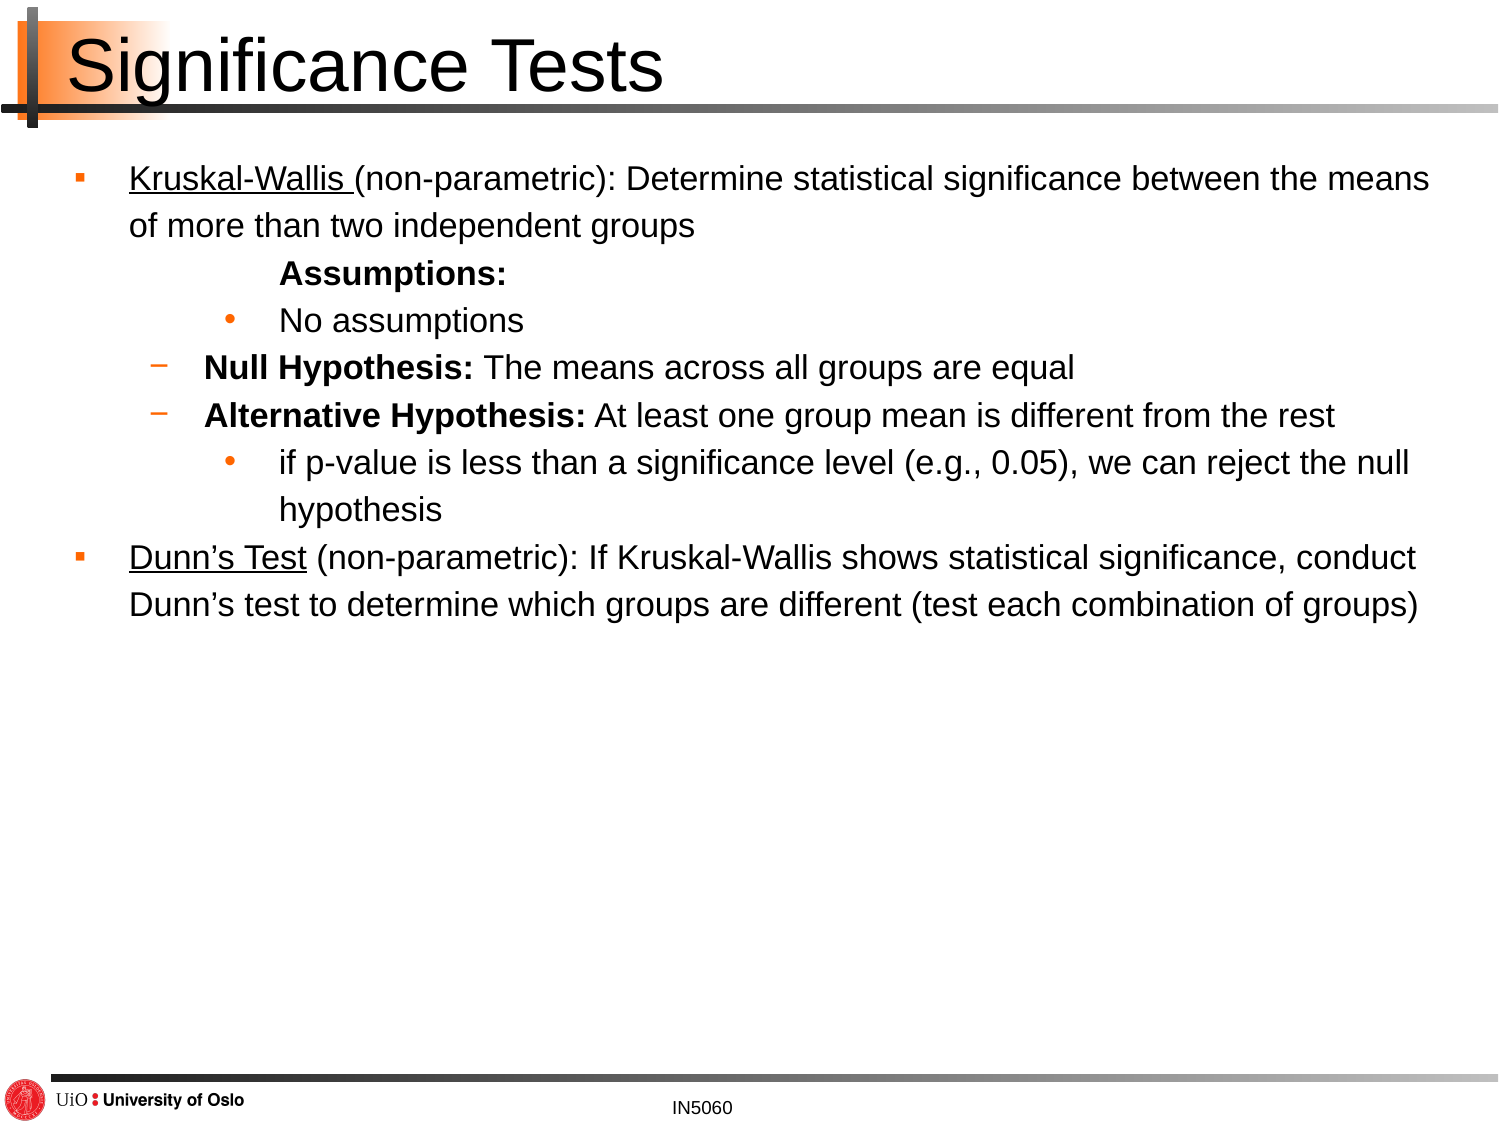

# Significance Tests
Kruskal-Wallis (non-parametric): Determine statistical significance between the means of more than two independent groups
	Assumptions:
No assumptions
Null Hypothesis: The means across all groups are equal
Alternative Hypothesis: At least one group mean is different from the rest
if p-value is less than a significance level (e.g., 0.05), we can reject the null hypothesis
Dunn’s Test (non-parametric): If Kruskal-Wallis shows statistical significance, conduct Dunn’s test to determine which groups are different (test each combination of groups)